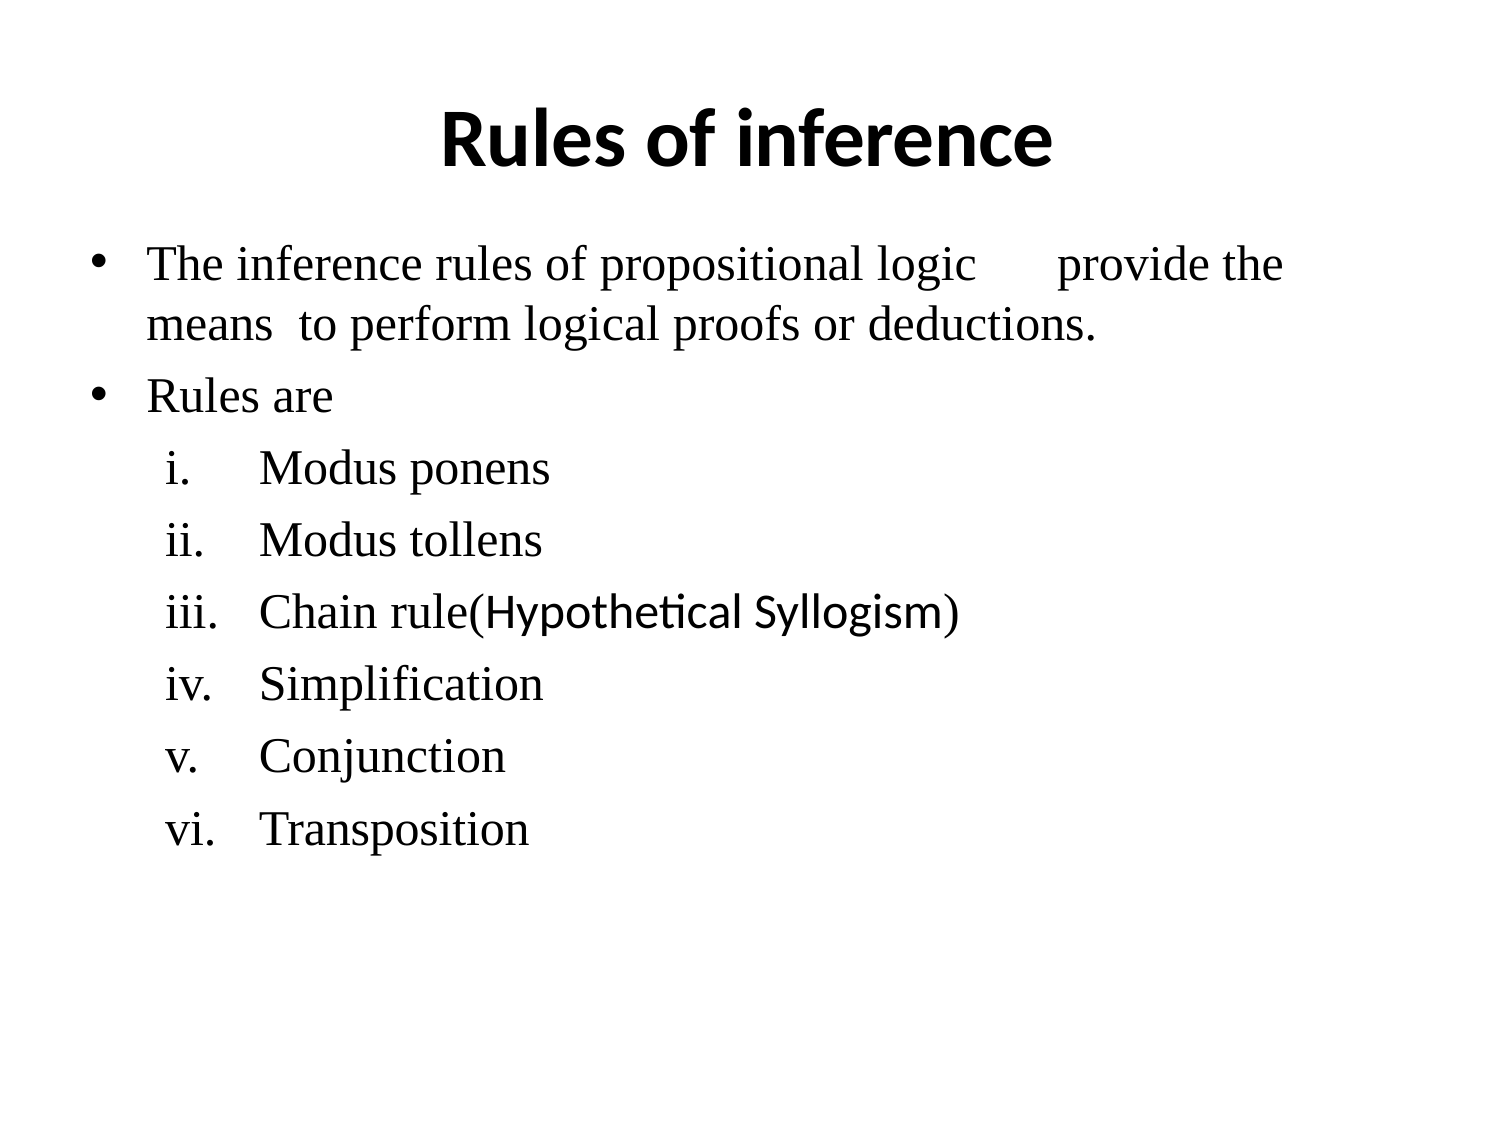

# Rules of inference
The inference rules of propositional logic	provide the means  to perform logical proofs or deductions.
Rules are
Modus ponens
Modus tollens
Chain rule(Hypothetical Syllogism)
Simplification
Conjunction
Transposition